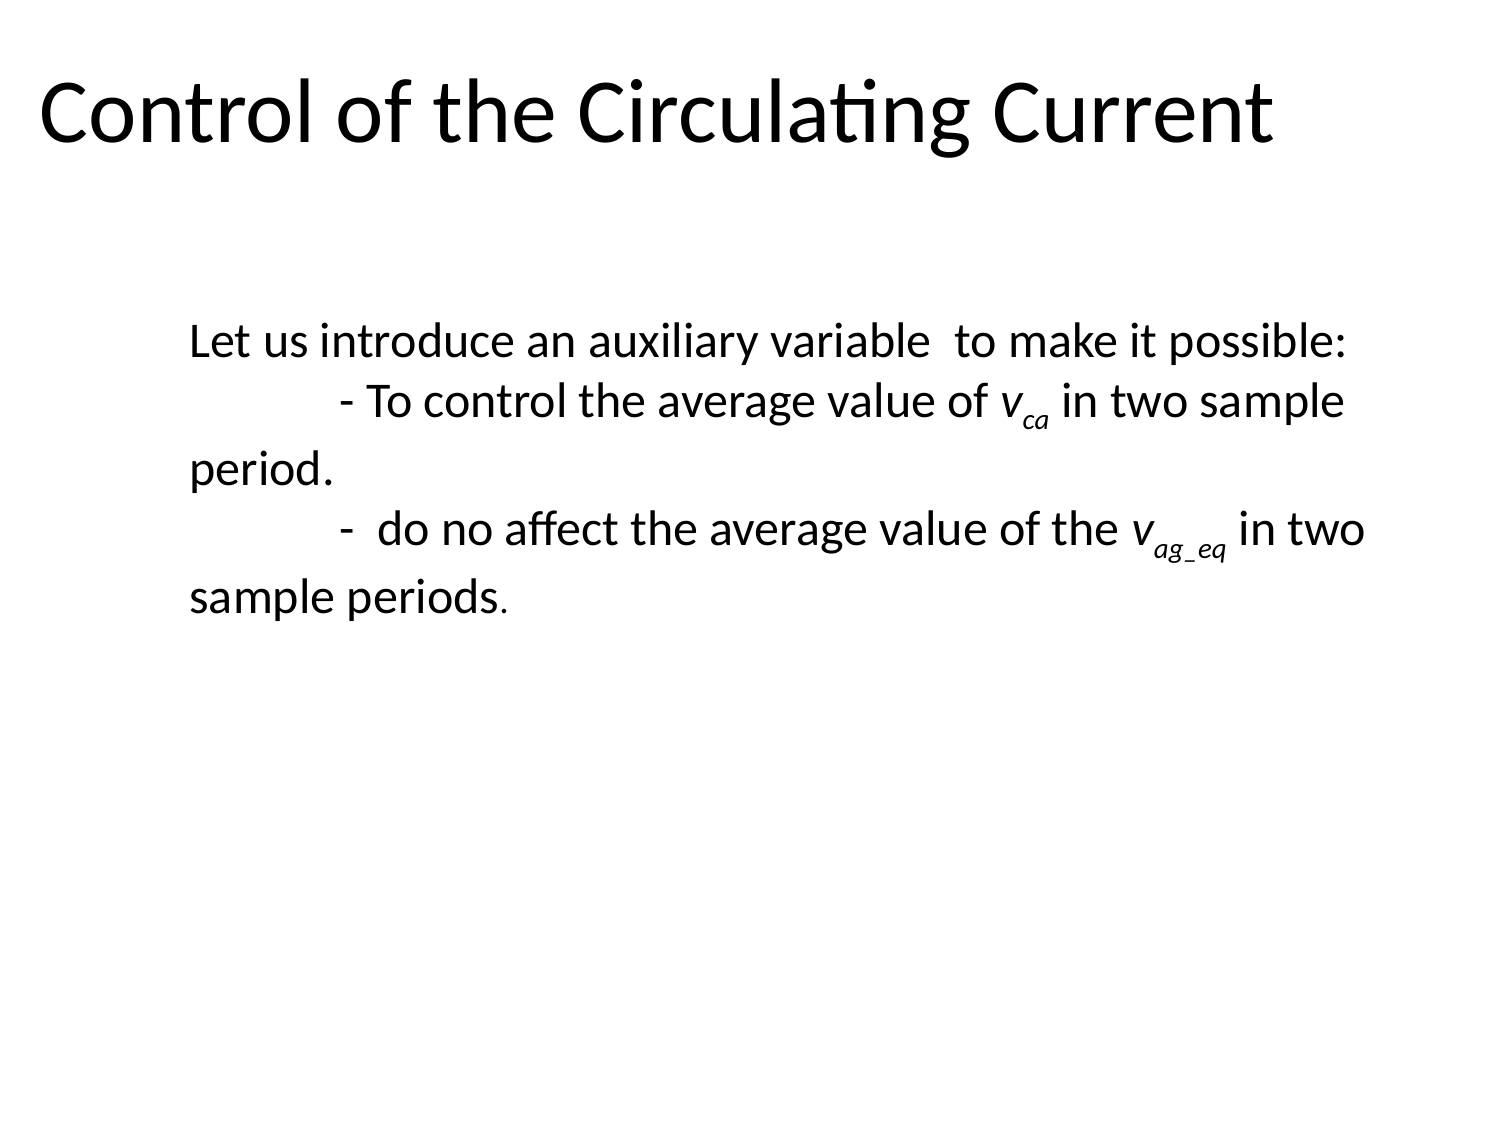

# Control of the Circulating Current
Let us introduce an auxiliary variable  to make it possible:
	- To control the average value of vca in two sample 	period.
	-  do no affect the average value of the vag_eq in two 	sample periods.